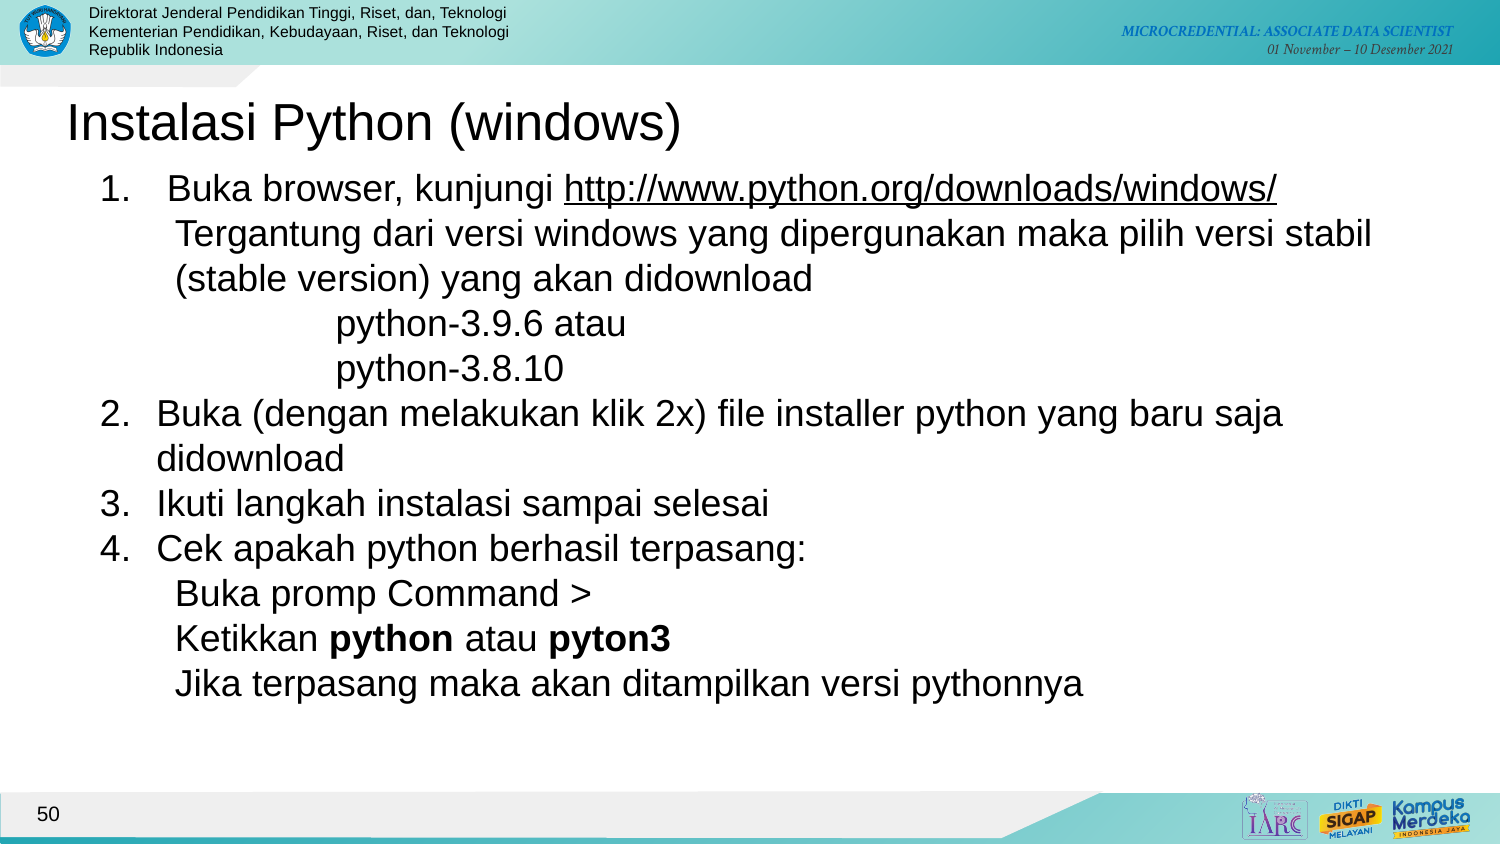

Instalasi Python (windows)
 Buka browser, kunjungi http://www.python.org/downloads/windows/
Tergantung dari versi windows yang dipergunakan maka pilih versi stabil (stable version) yang akan didownload
	 python-3.9.6 atau
	 python-3.8.10
Buka (dengan melakukan klik 2x) file installer python yang baru saja didownload
Ikuti langkah instalasi sampai selesai
Cek apakah python berhasil terpasang:
Buka promp Command >
Ketikkan python atau pyton3
Jika terpasang maka akan ditampilkan versi pythonnya

50